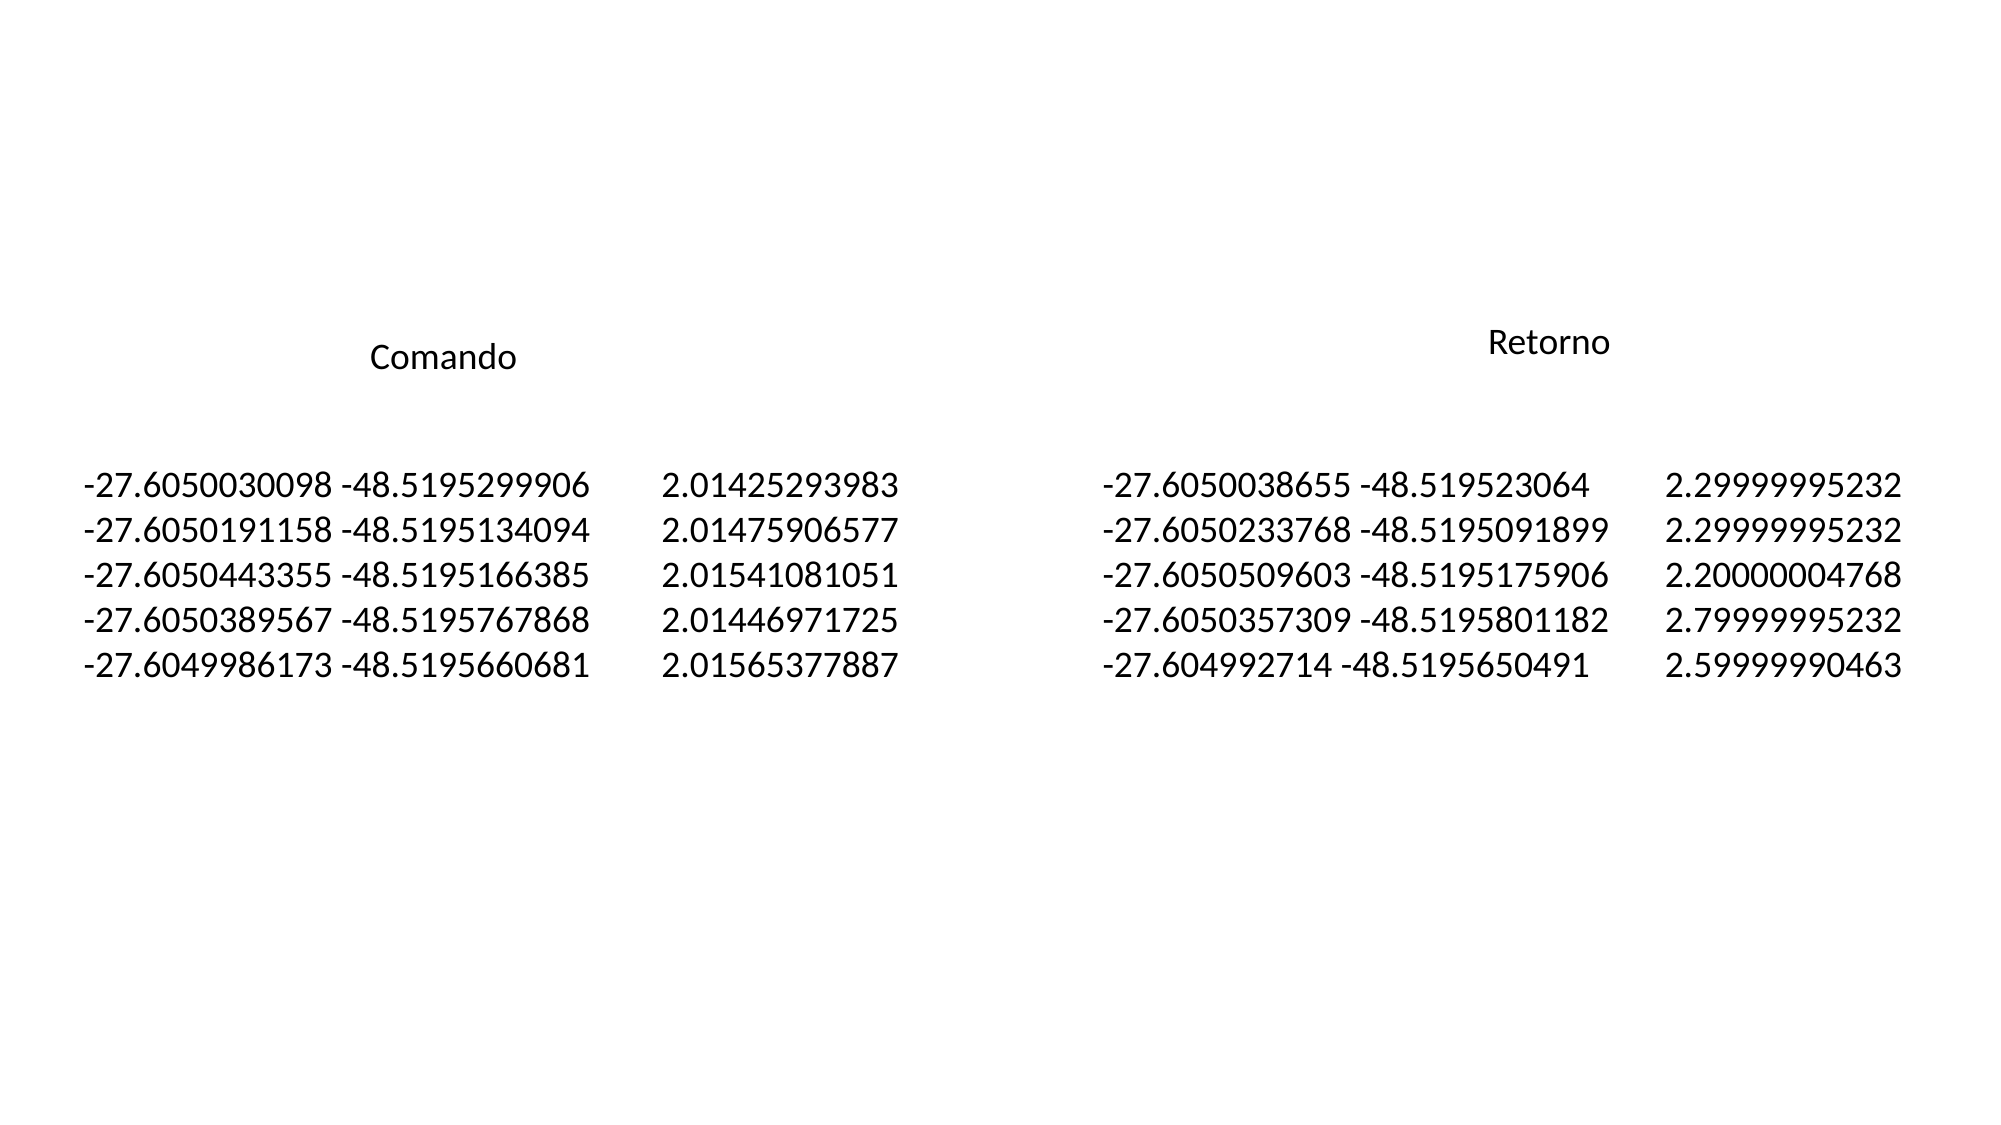

Retorno
Comando
-27.6050030098 -48.5195299906
-27.6050191158 -48.5195134094
-27.6050443355 -48.5195166385
-27.6050389567 -48.5195767868
-27.6049986173 -48.5195660681

2.01425293983
2.01475906577
2.01541081051
2.01446971725
2.01565377887
-27.6050038655 -48.519523064
-27.6050233768 -48.5195091899
-27.6050509603 -48.5195175906
-27.6050357309 -48.5195801182
-27.604992714 -48.5195650491
2.29999995232
2.29999995232
2.20000004768
2.79999995232
2.59999990463